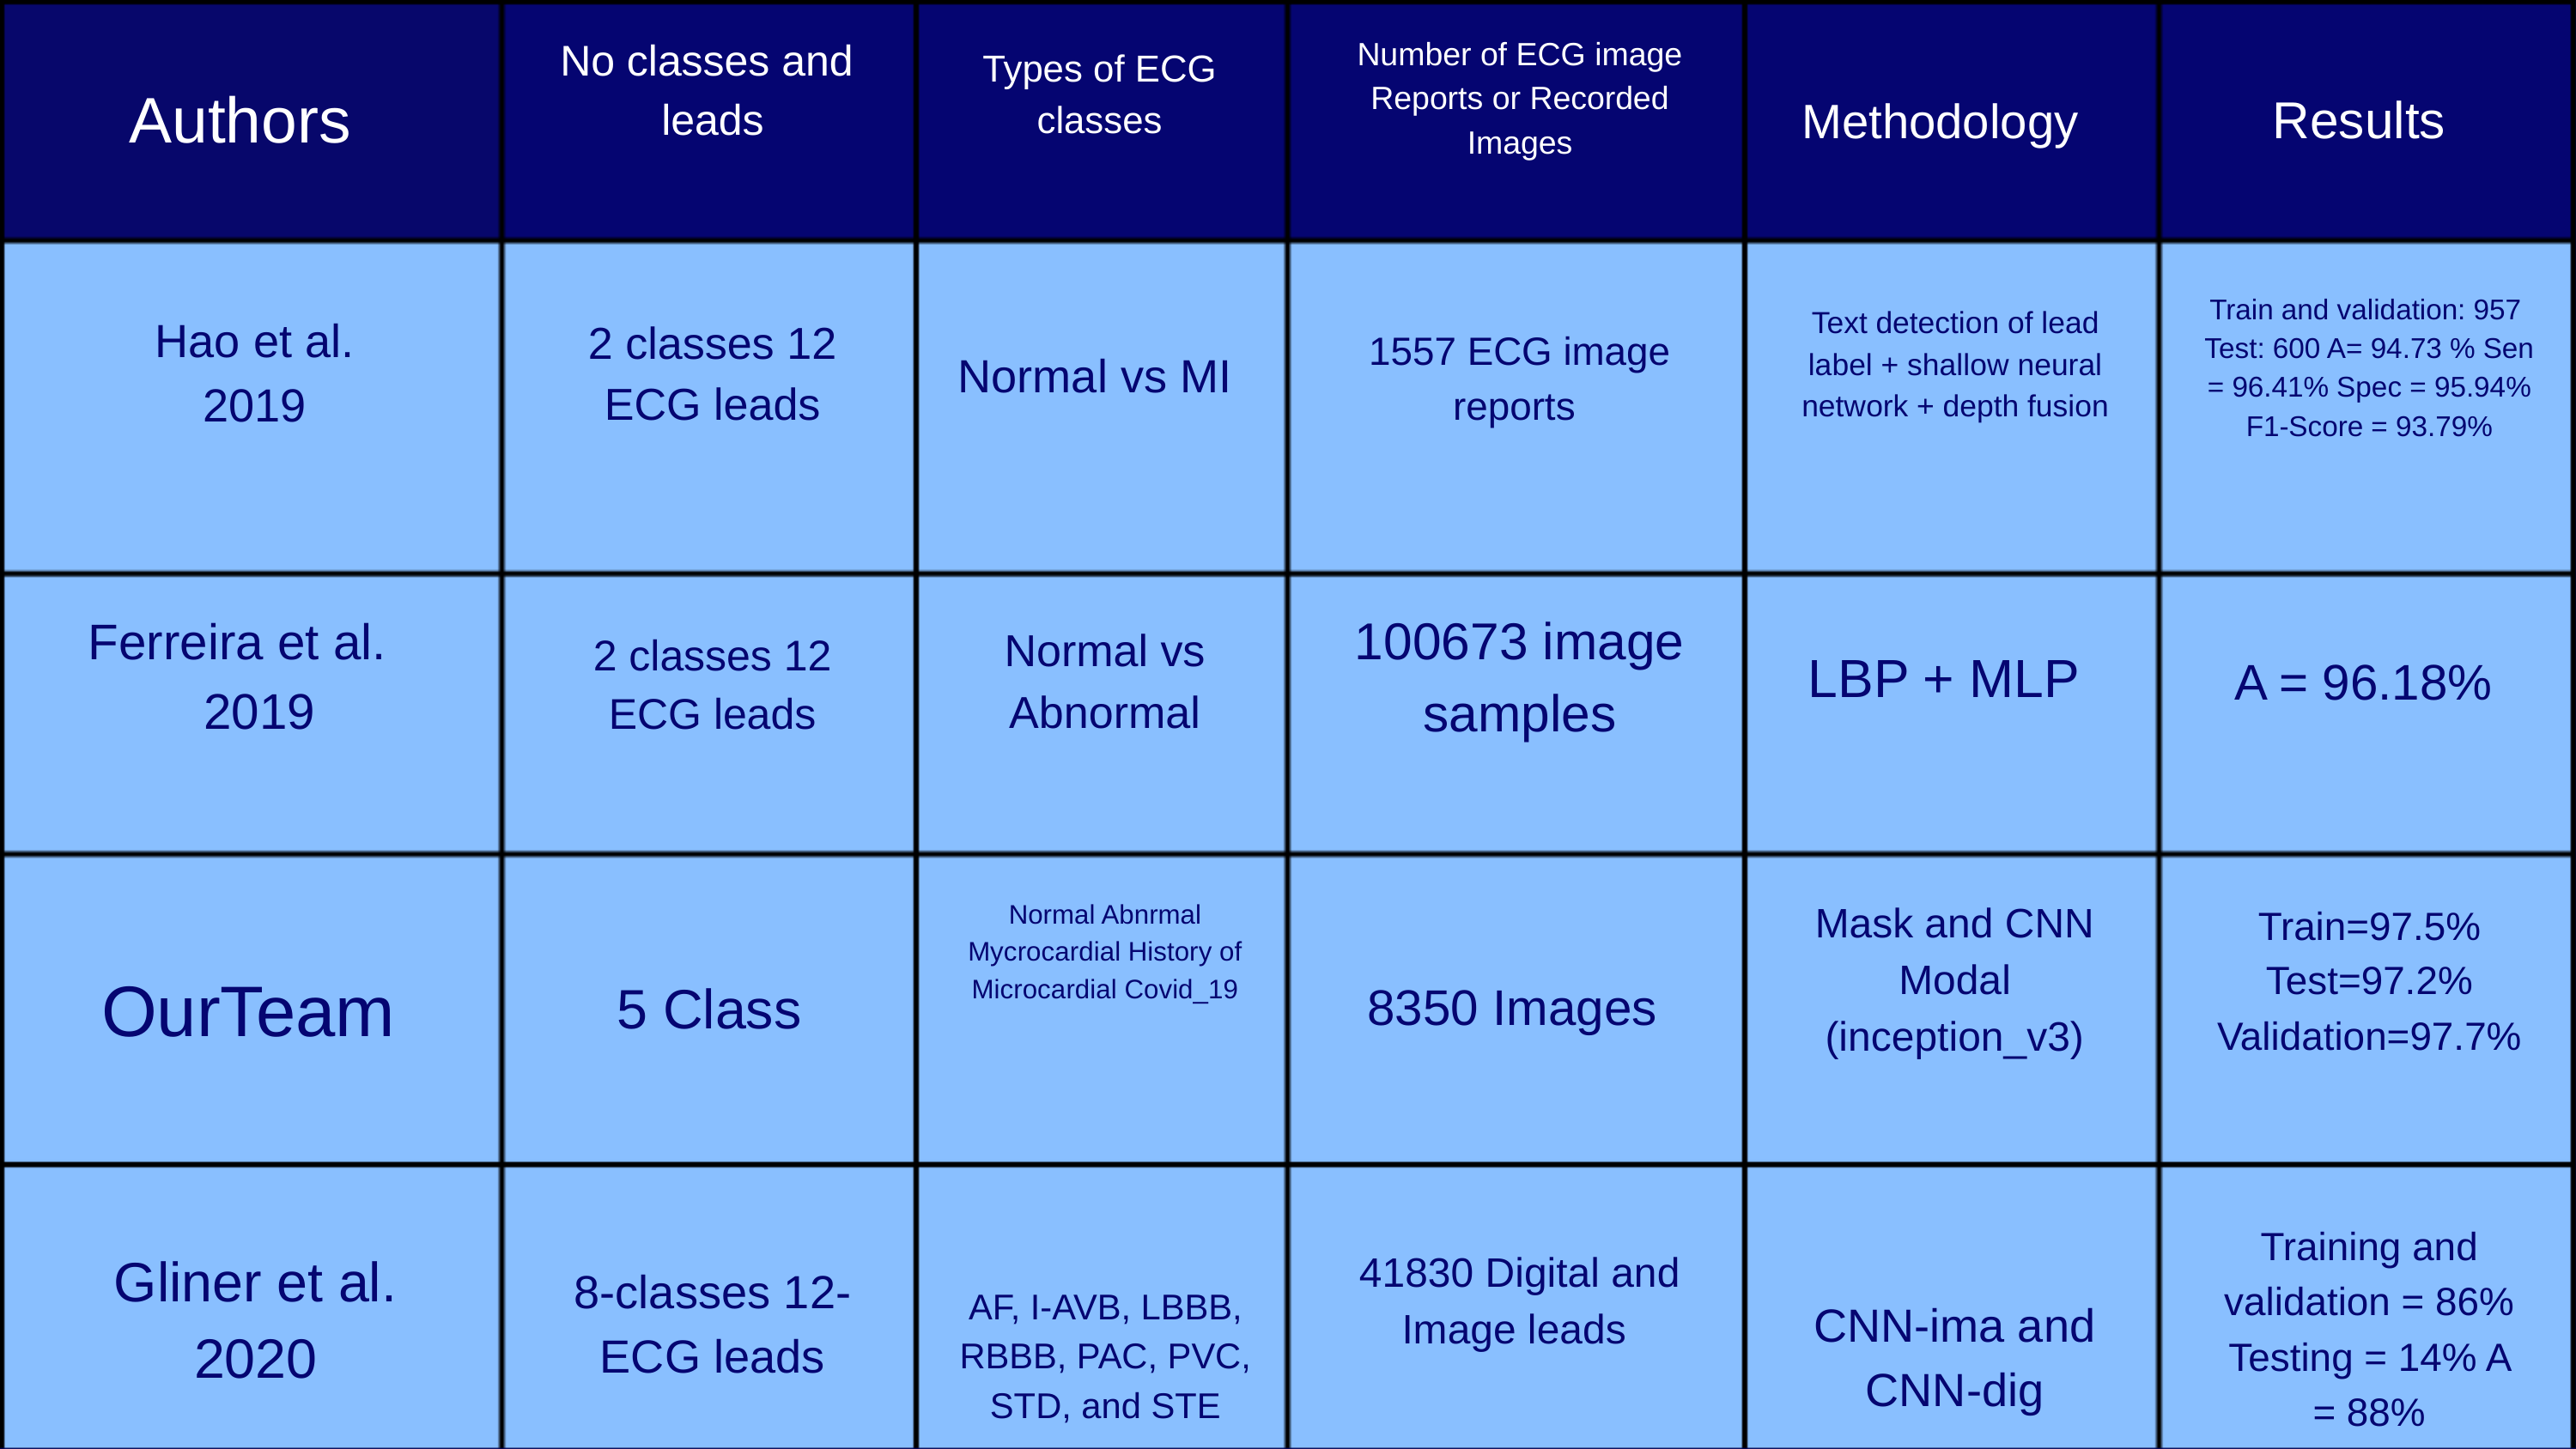

No classes and  leads
Number of ECG image Reports or Recorded Images
Types of ECG  classes
Authors
Results
Methodology
Train and validation: 957  Test: 600 A= 94.73 % Sen = 96.41% Spec = 95.94% F1-Score = 93.79%
Text detection of lead label + shallow neural network + depth fusion
Hao et al.  2019
2 classes 12 ECG leads
1557 ECG image reports
Normal vs MI
100673 image samples
Ferreira et al.
Normal vs Abnormal
2 classes 12 ECG leads
LBP + MLP
A = 96.18%
2019
Mask and CNN Modal (inception_v3)
Normal Abnrmal Mycrocardial History of Microcardial Covid_19
Train=97.5% Test=97.2% Validation=97.7%
OurTeam
5 Class
8350 Images
Training and validation = 86% Testing = 14% A = 88%
Gliner et al. 2020
41830 Digital and Image leads
8-classes 12- ECG leads
AF, I-AVB, LBBB, RBBB, PAC, PVC, STD, and STE
CNN-ima and CNN-dig